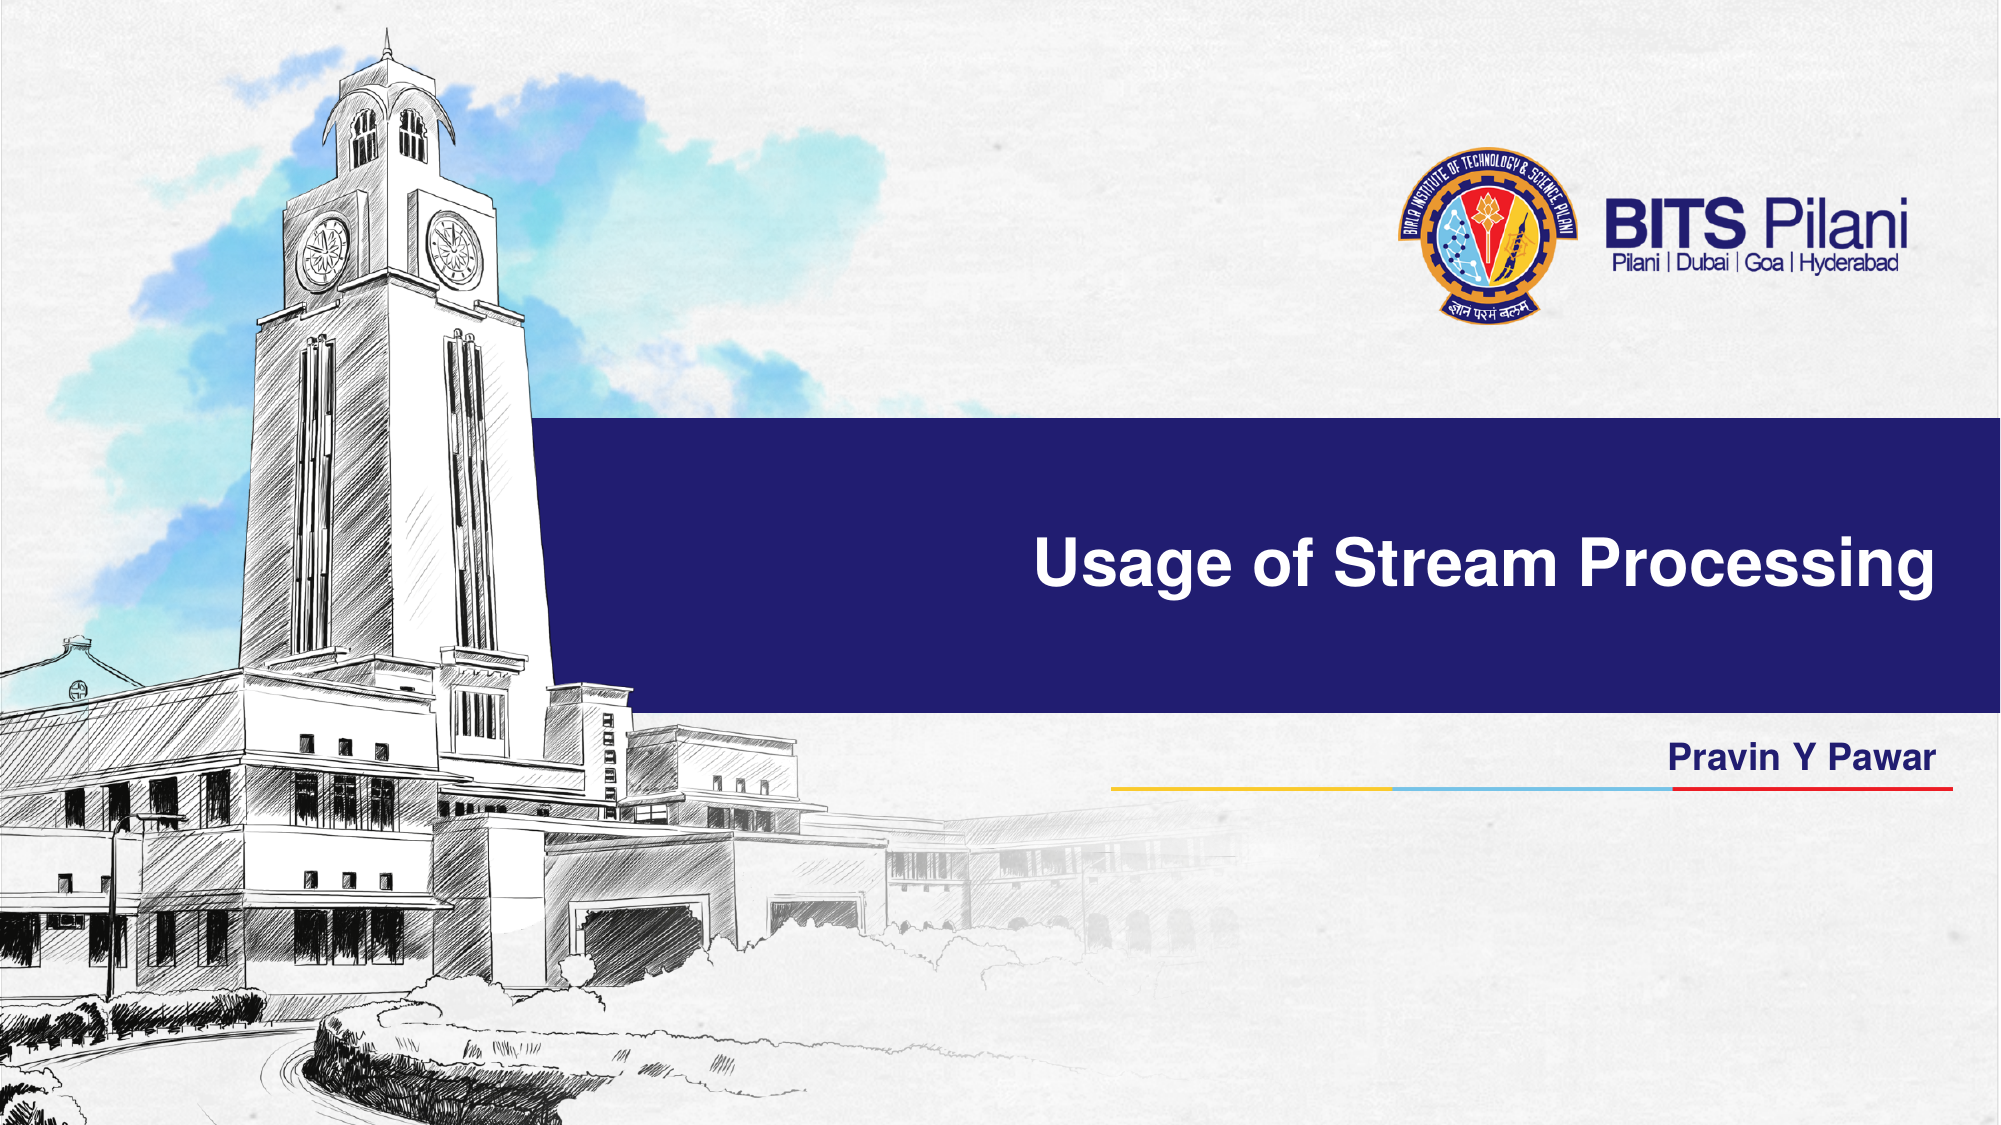

# Usage of Stream Processing
Pravin Y Pawar